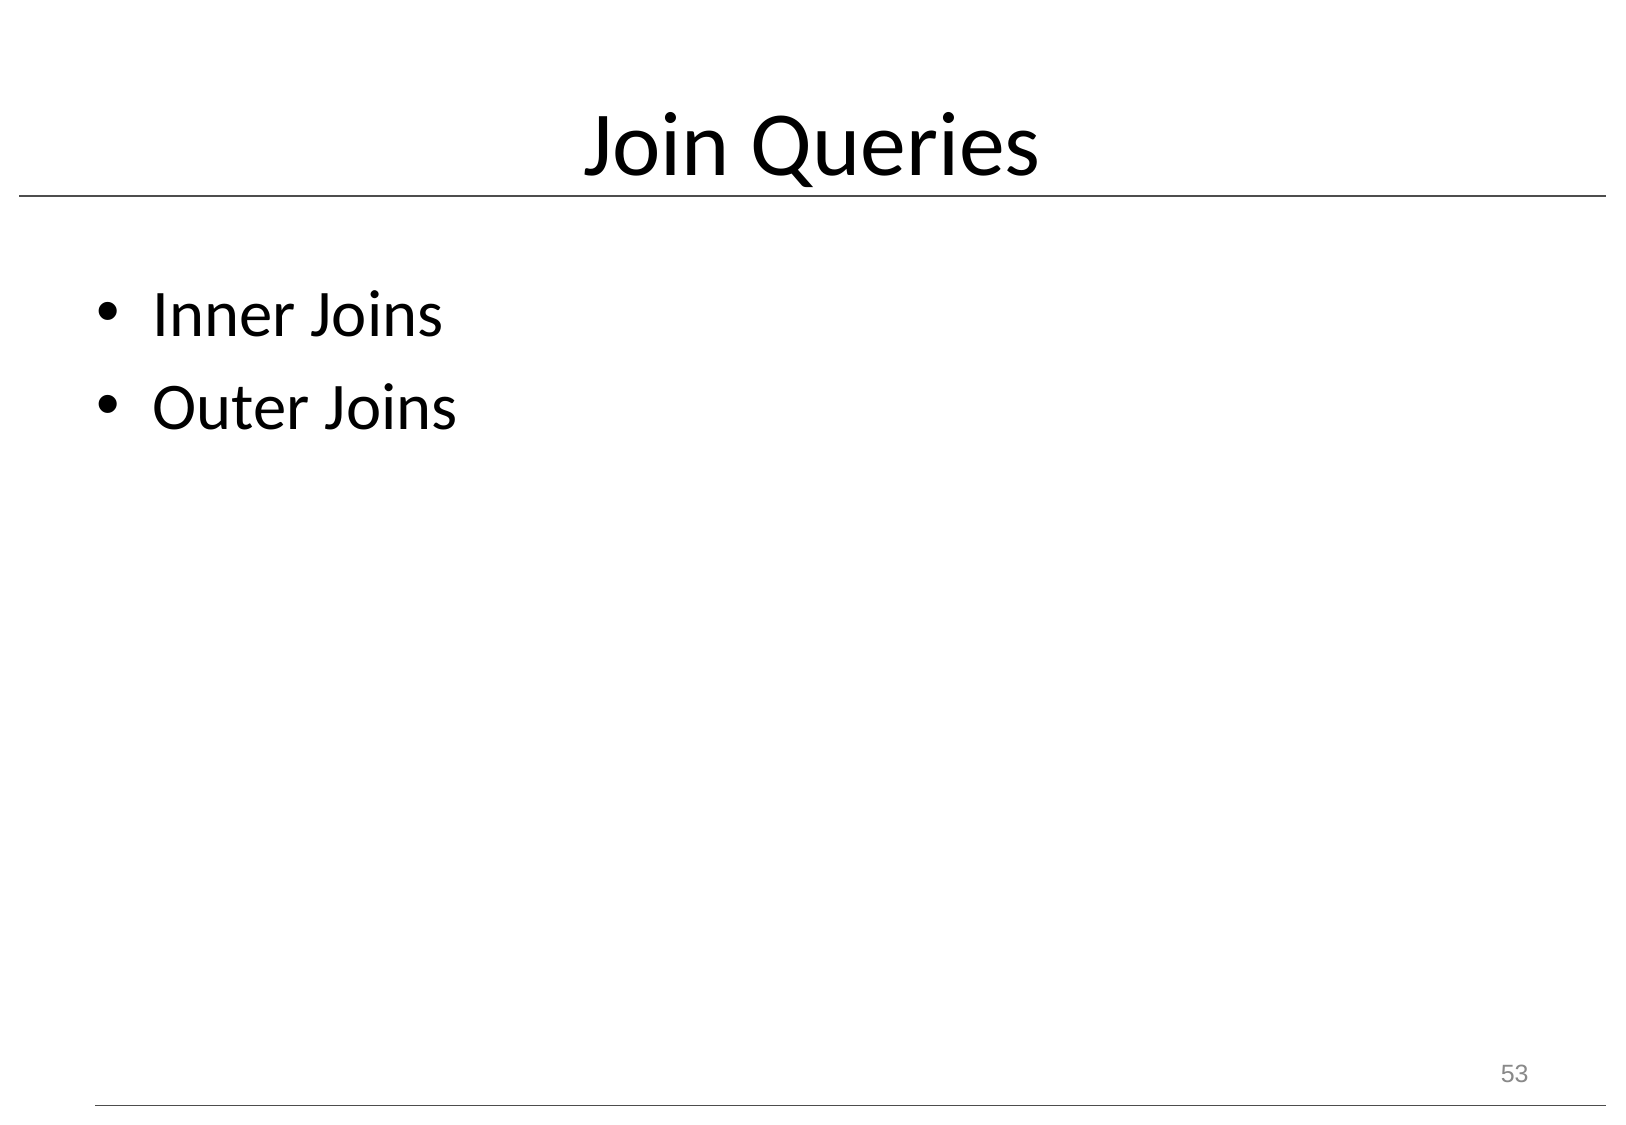

# Join Queries
Inner Joins
Outer Joins
53